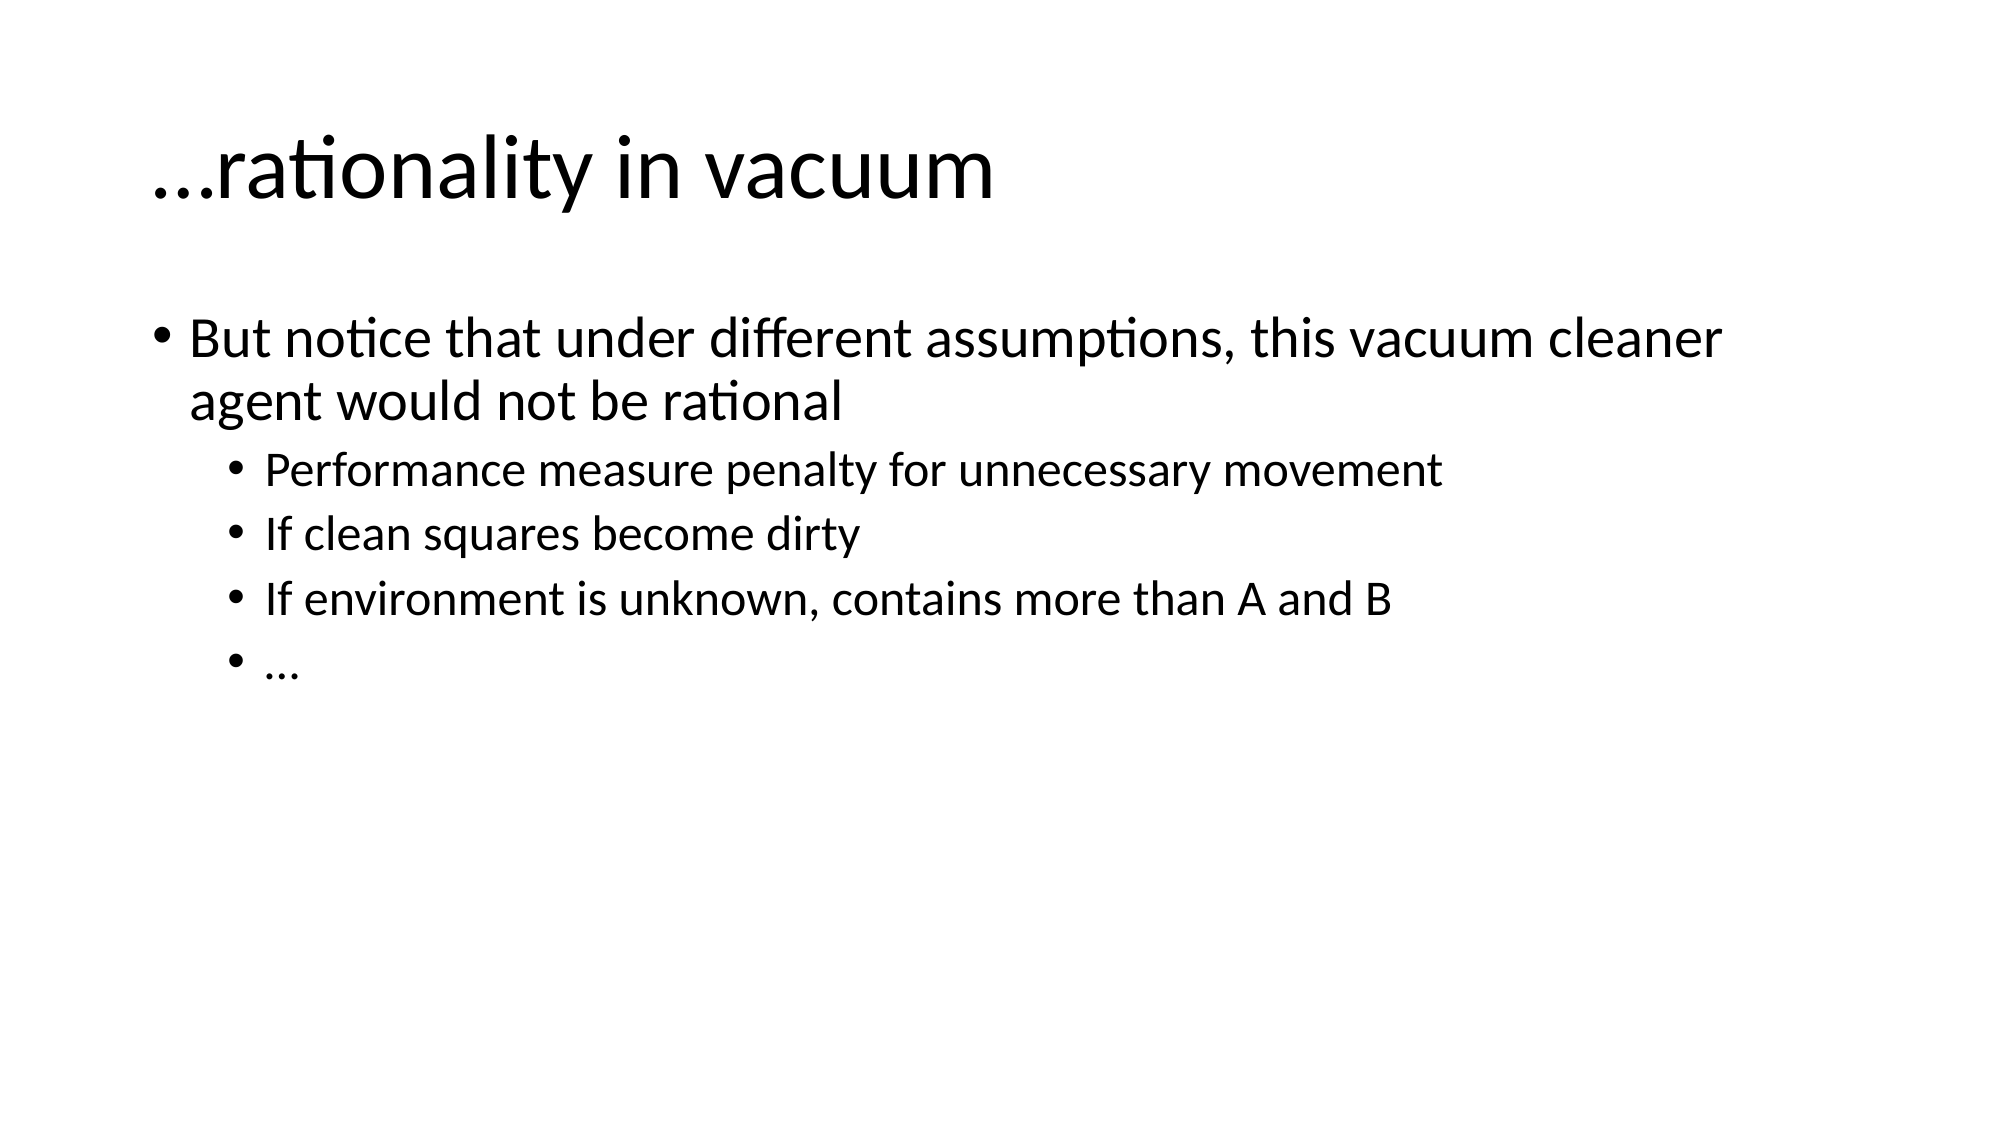

# …rationality in vacuum
But notice that under different assumptions, this vacuum cleaner agent would not be rational
Performance measure penalty for unnecessary movement
If clean squares become dirty
If environment is unknown, contains more than A and B
…